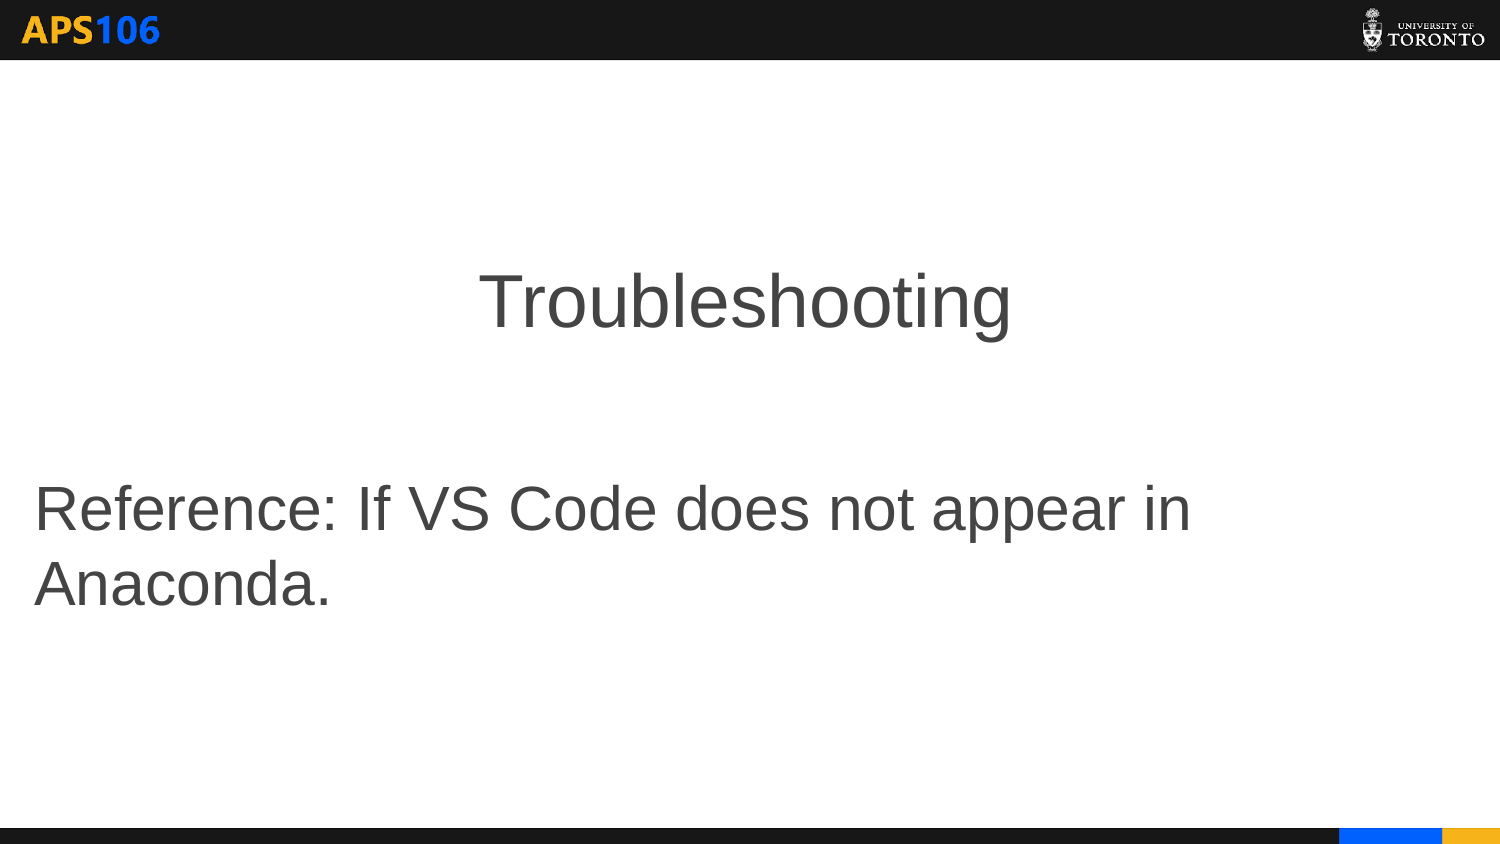

Troubleshooting
Reference: If VS Code does not appear in Anaconda.